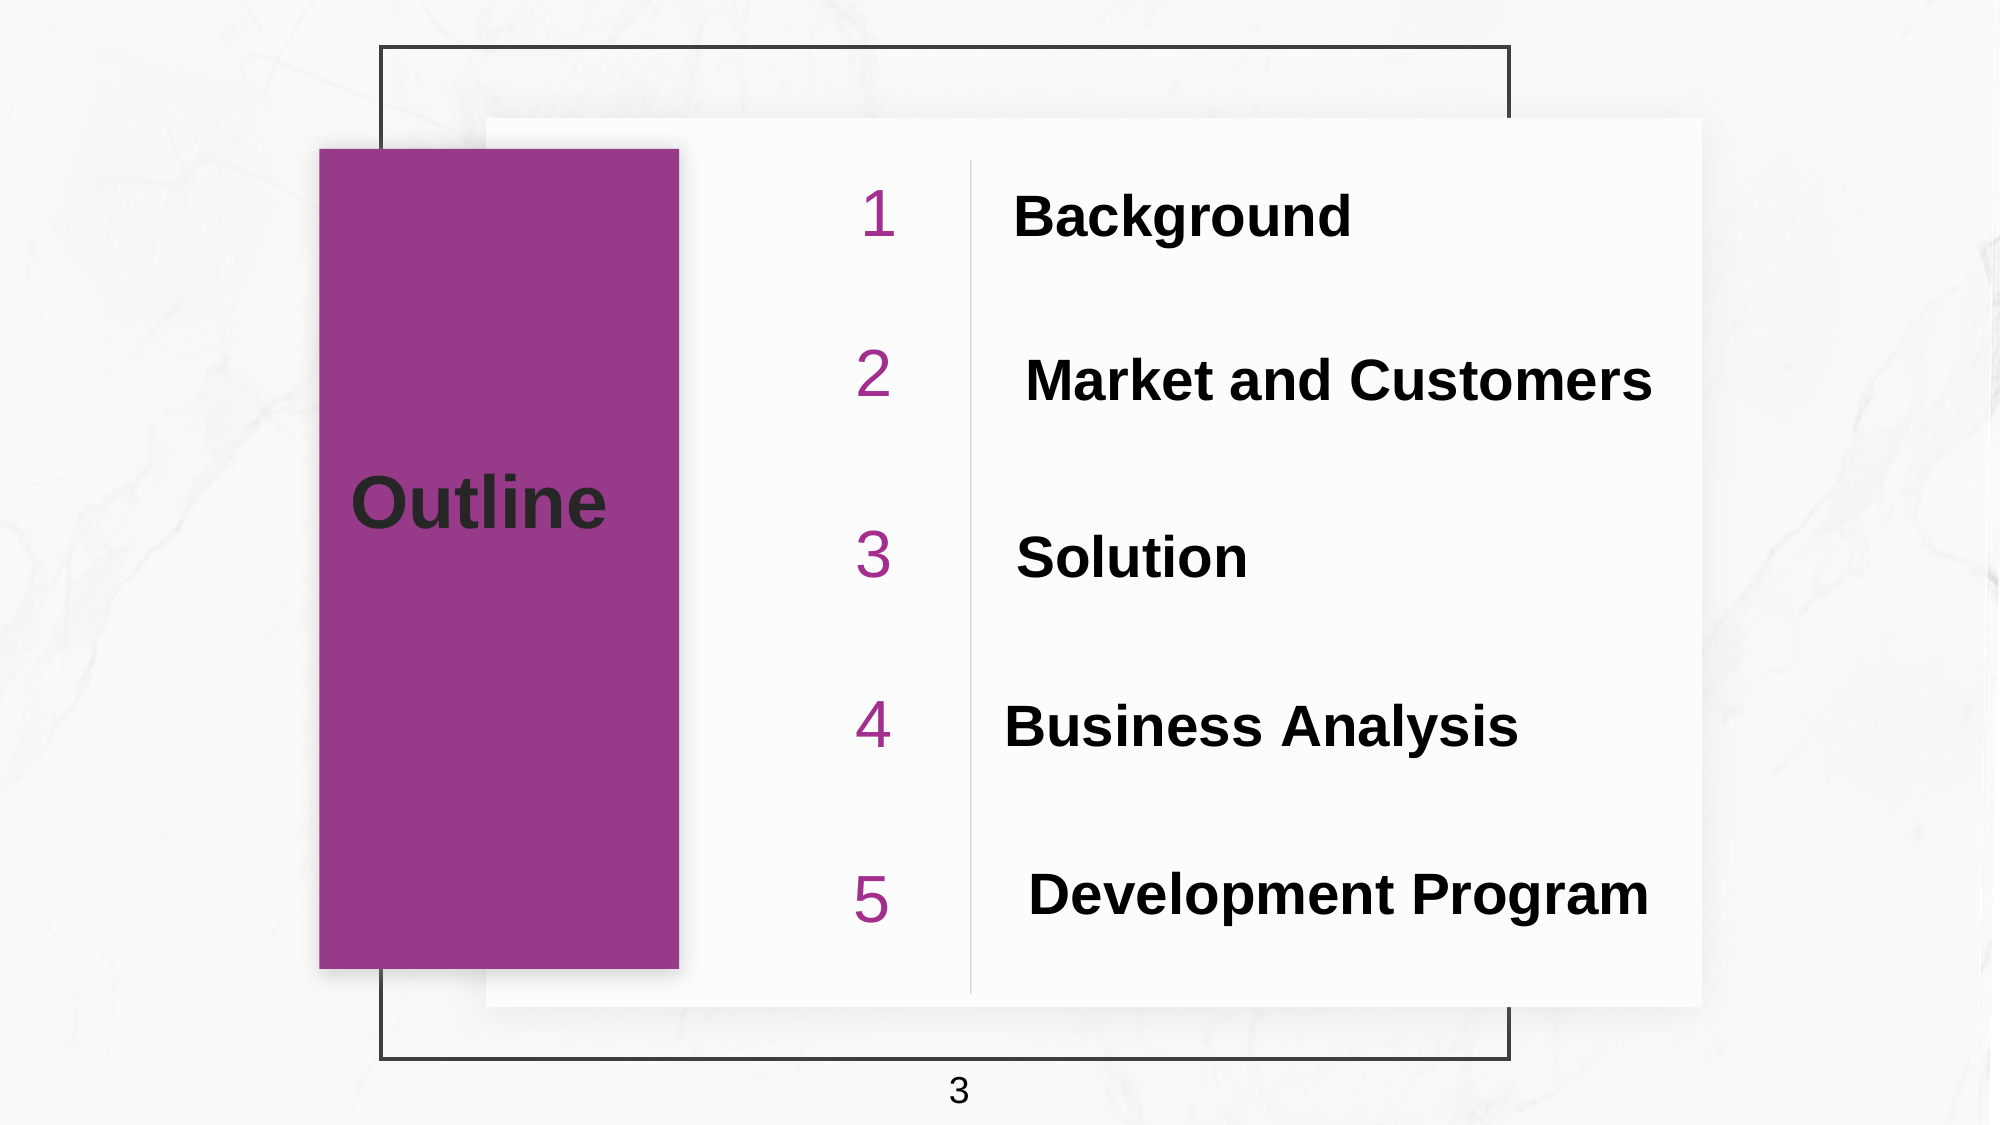

1
Background
2
Market and Customers
Outline
3
Solution
4
Business Analysis
Development Program
5
3